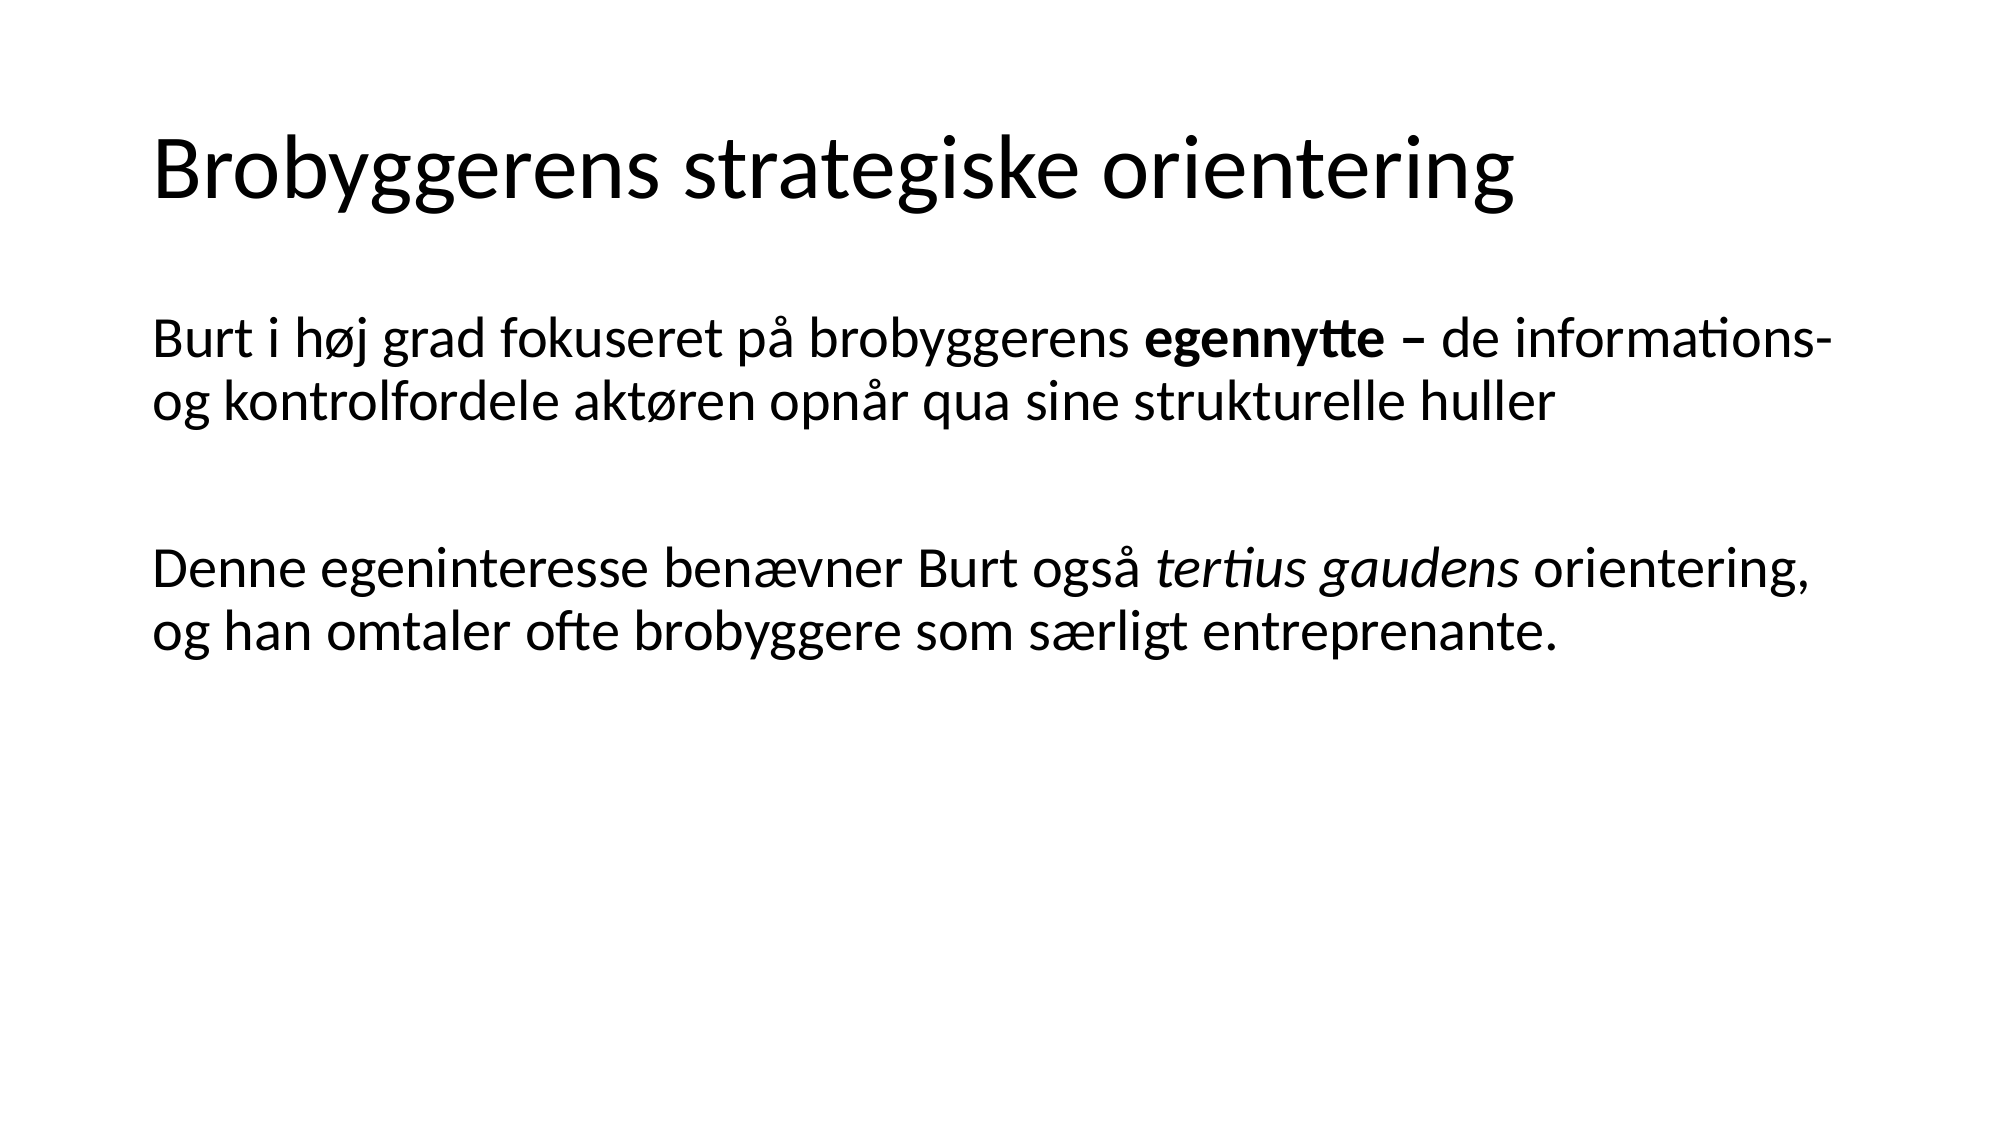

# Brobyggerens strategiske orientering
Burt i høj grad fokuseret på brobyggerens egennytte – de informations- og kontrolfordele aktøren opnår qua sine strukturelle huller

Denne egeninteresse benævner Burt også tertius gaudens orientering, og han omtaler ofte brobyggere som særligt entreprenante.